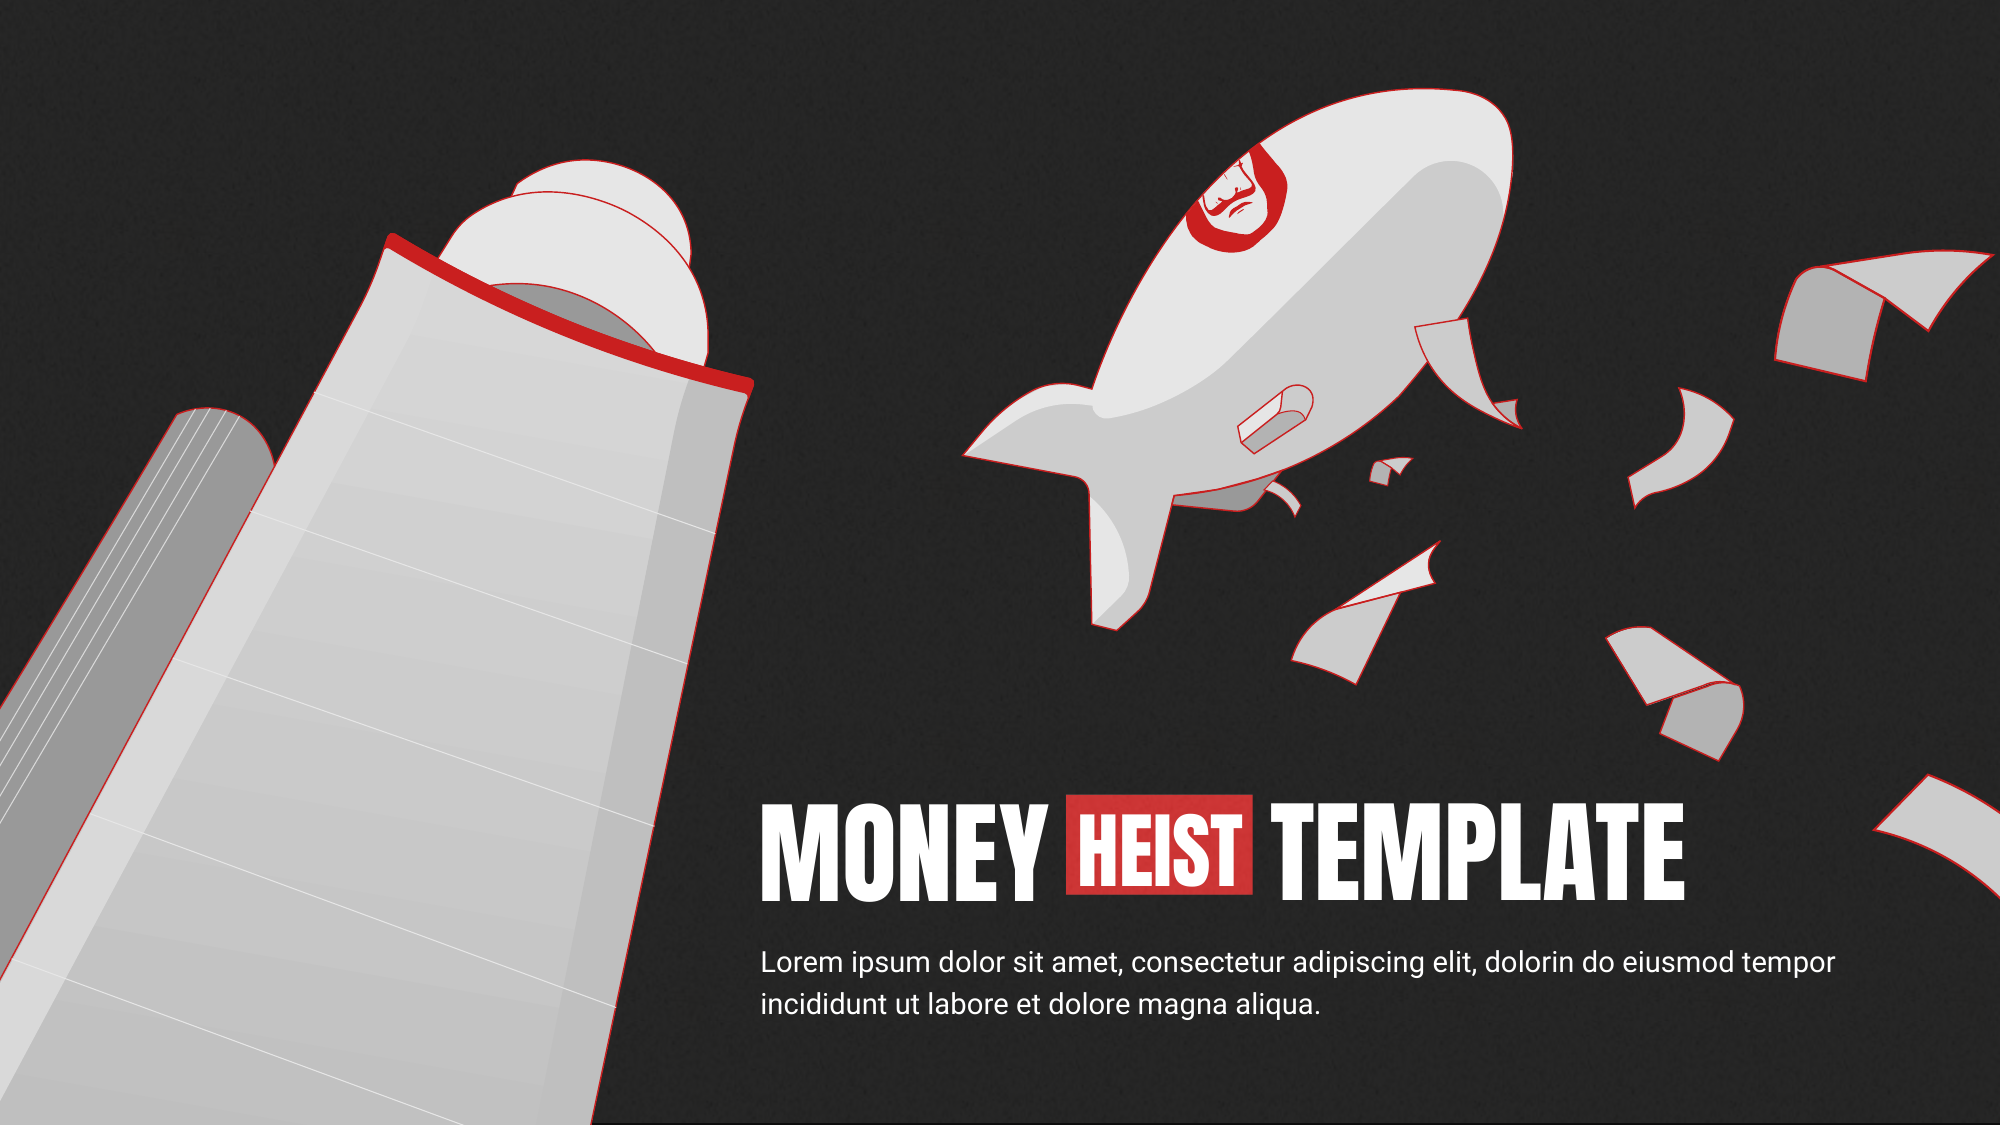

TEMPLATE
MONEY

HEIST
Lorem ipsum dolor sit amet, consectetur adipiscing elit, dolorin do eiusmod tempor incididunt ut labore et dolore magna aliqua.